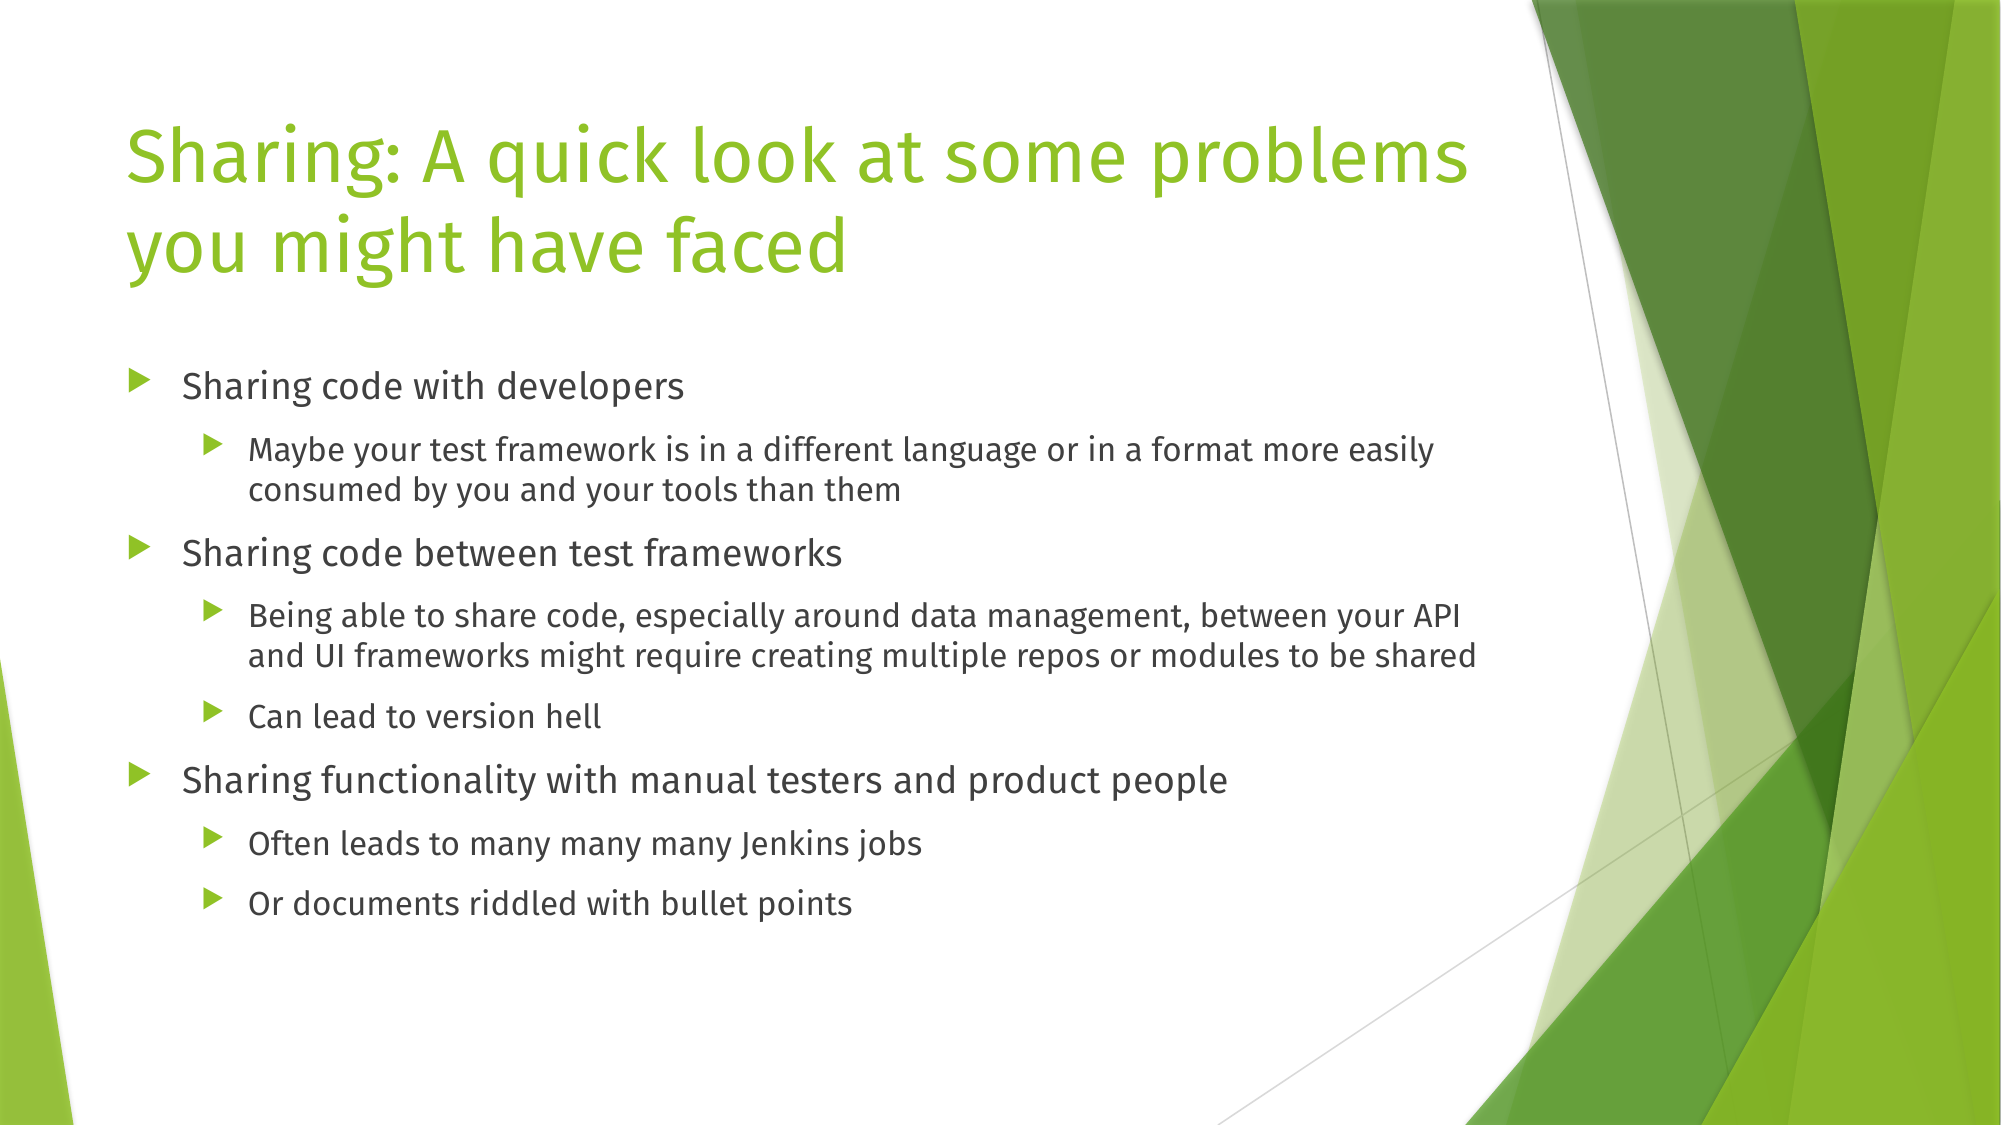

# Sharing: A quick look at some problems you might have faced
Sharing code with developers
Maybe your test framework is in a different language or in a format more easily consumed by you and your tools than them
Sharing code between test frameworks
Being able to share code, especially around data management, between your API and UI frameworks might require creating multiple repos or modules to be shared
Can lead to version hell
Sharing functionality with manual testers and product people
Often leads to many many many Jenkins jobs
Or documents riddled with bullet points